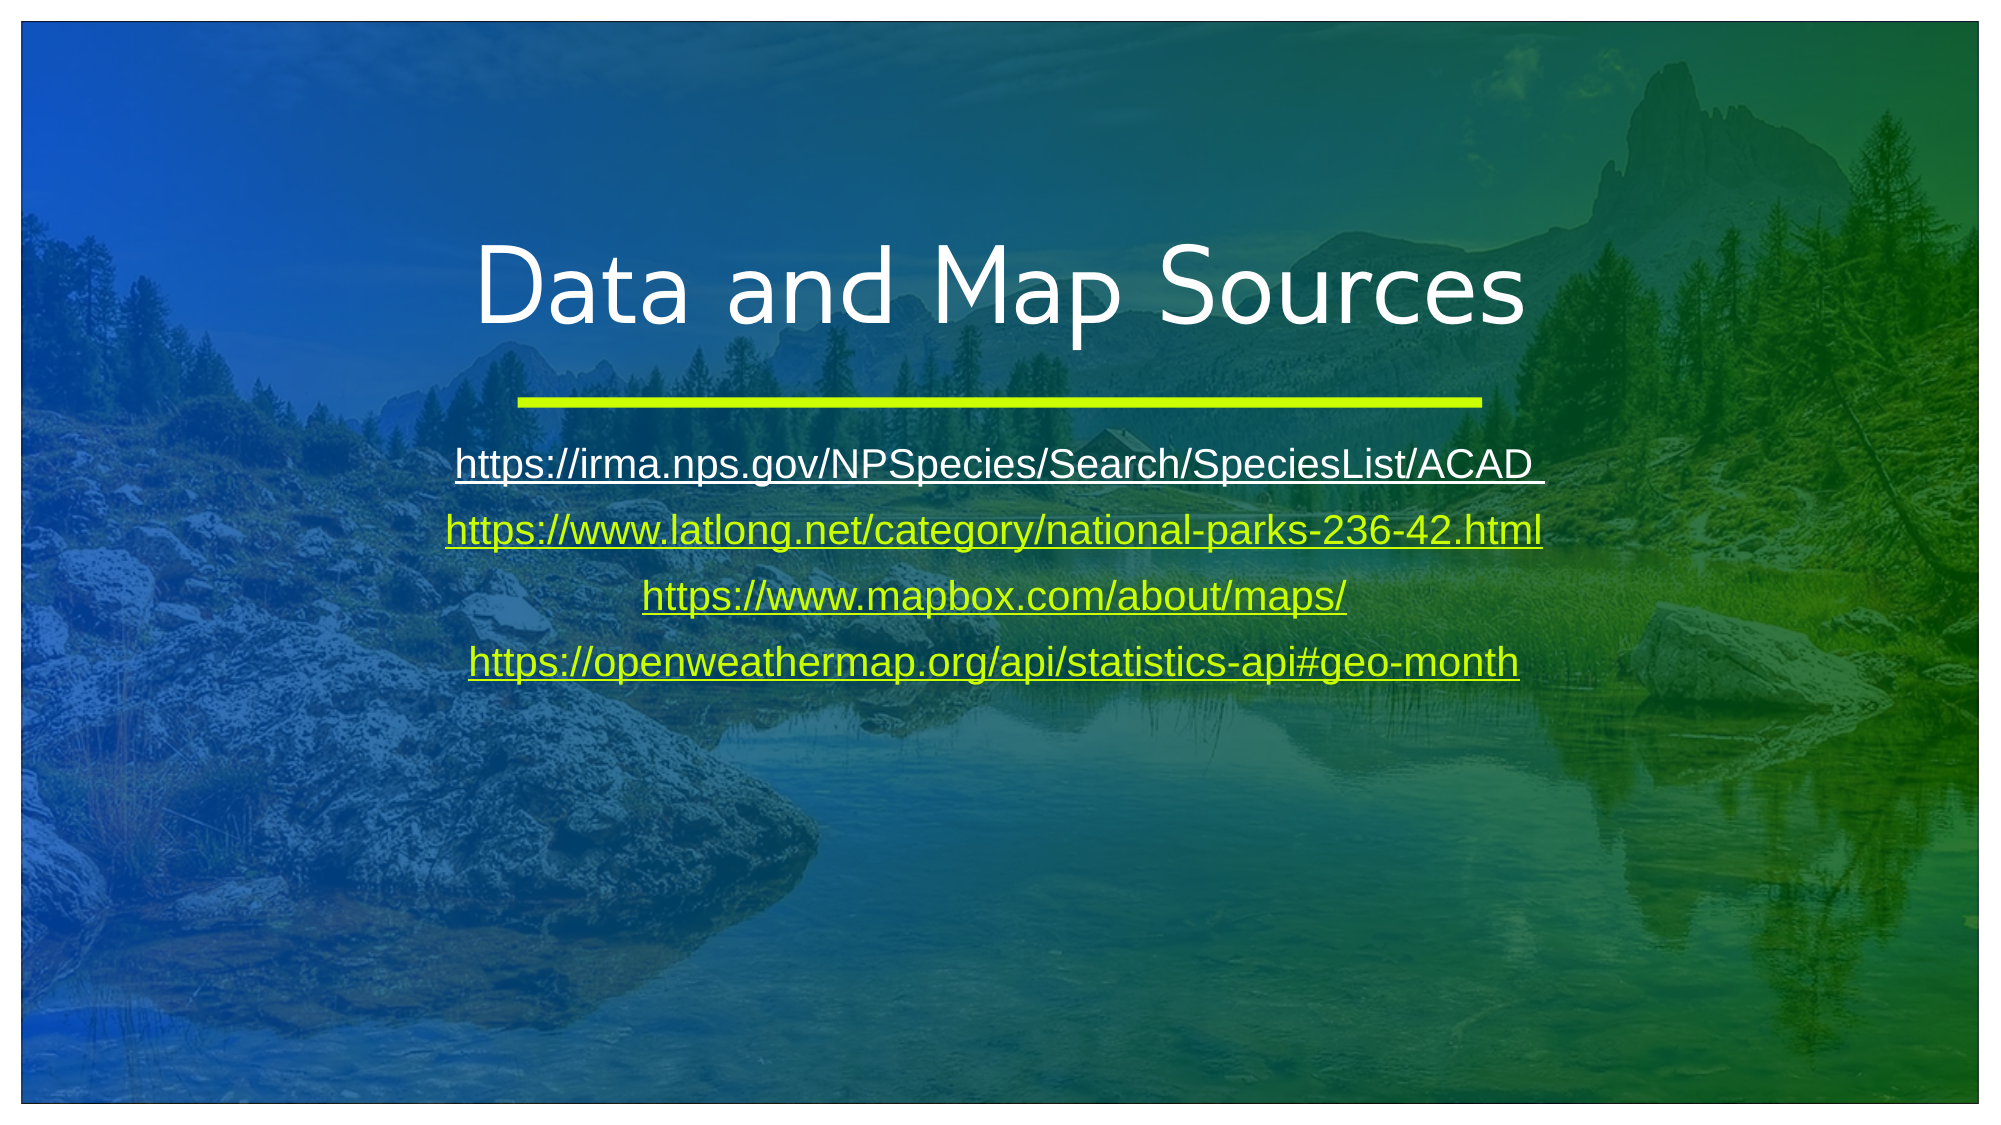

# Data and Map Sources
https://irma.nps.gov/NPSpecies/Search/SpeciesList/ACAD
https://www.latlong.net/category/national-parks-236-42.html
https://www.mapbox.com/about/maps/
https://openweathermap.org/api/statistics-api#geo-month